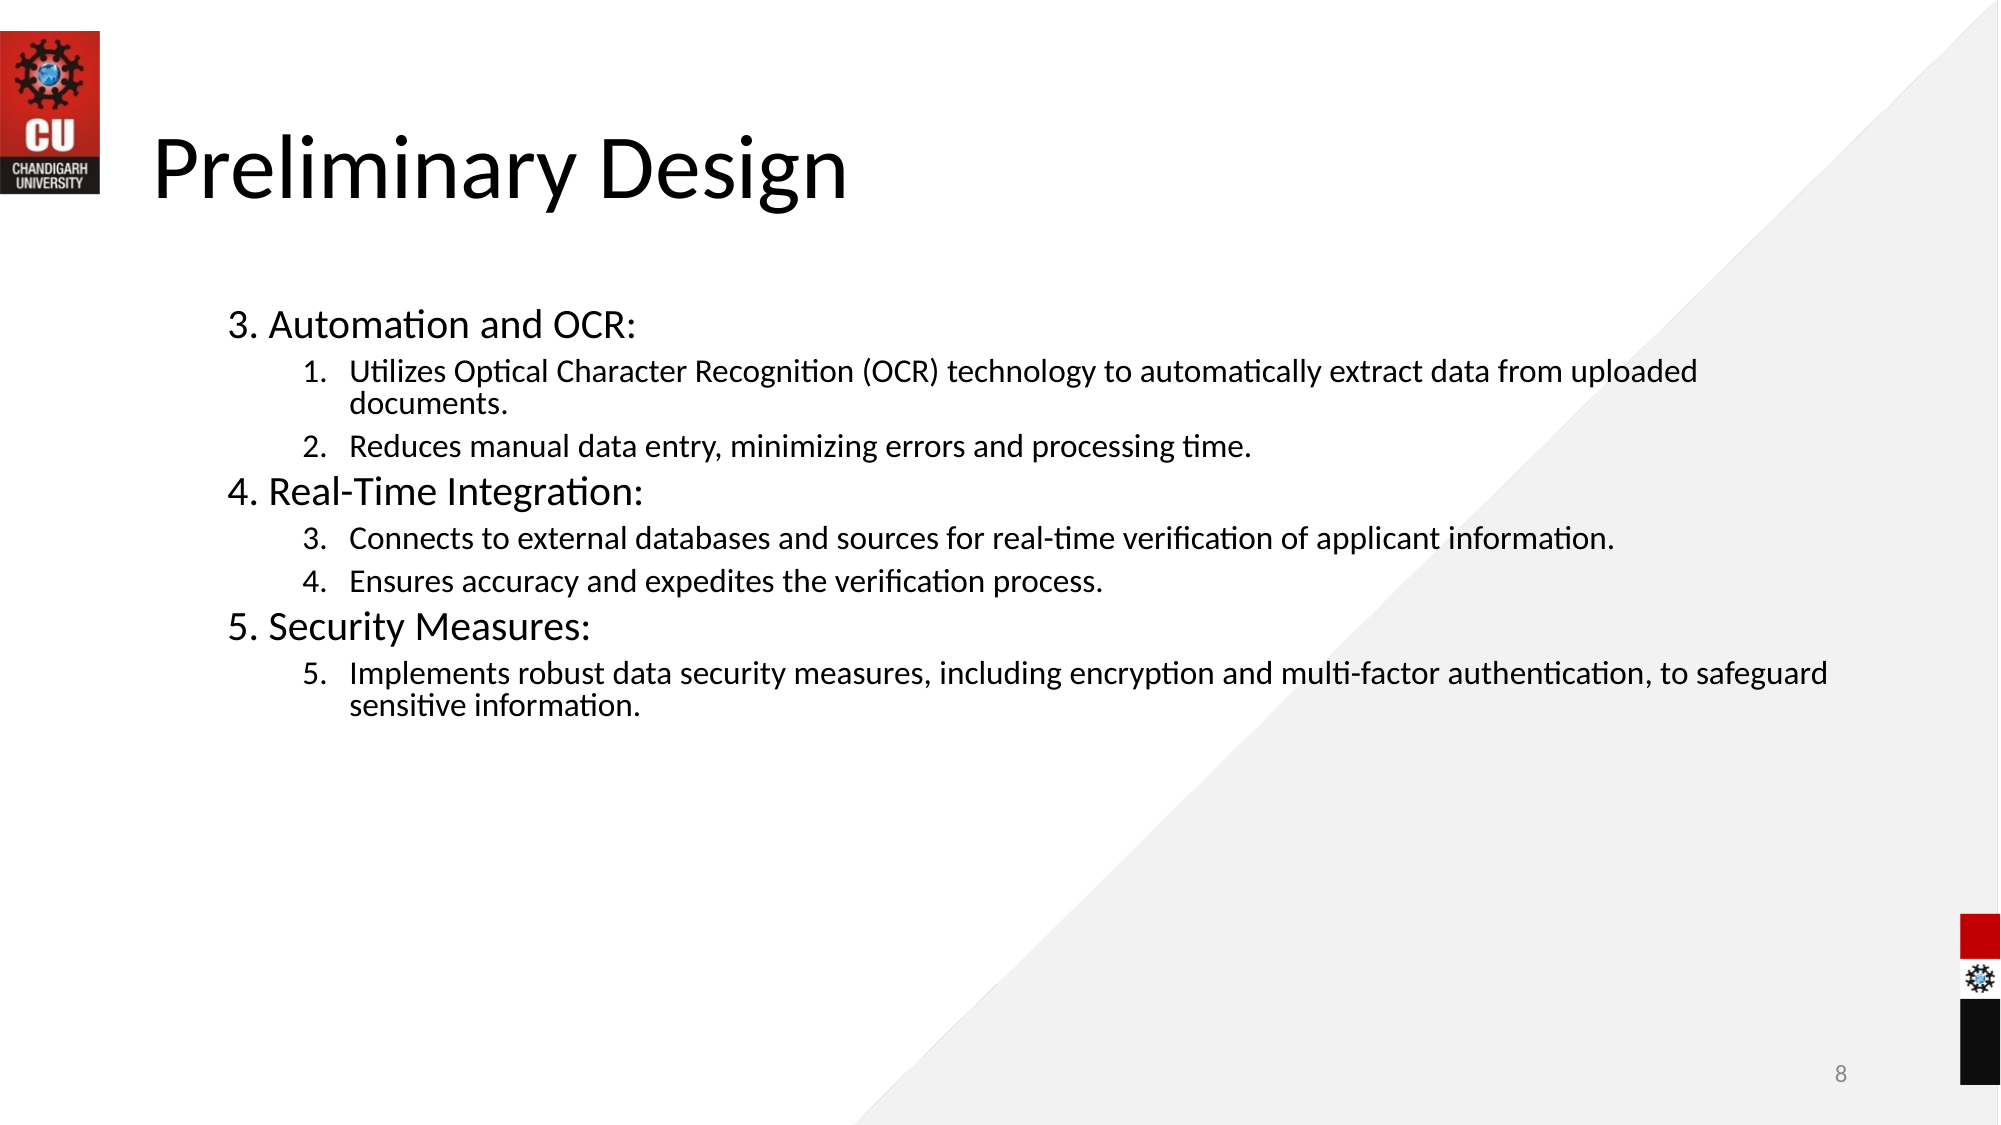

# Preliminary Design
3. Automation and OCR:
Utilizes Optical Character Recognition (OCR) technology to automatically extract data from uploaded documents.
Reduces manual data entry, minimizing errors and processing time.
4. Real-Time Integration:
Connects to external databases and sources for real-time verification of applicant information.
Ensures accuracy and expedites the verification process.
5. Security Measures:
Implements robust data security measures, including encryption and multi-factor authentication, to safeguard sensitive information.
8